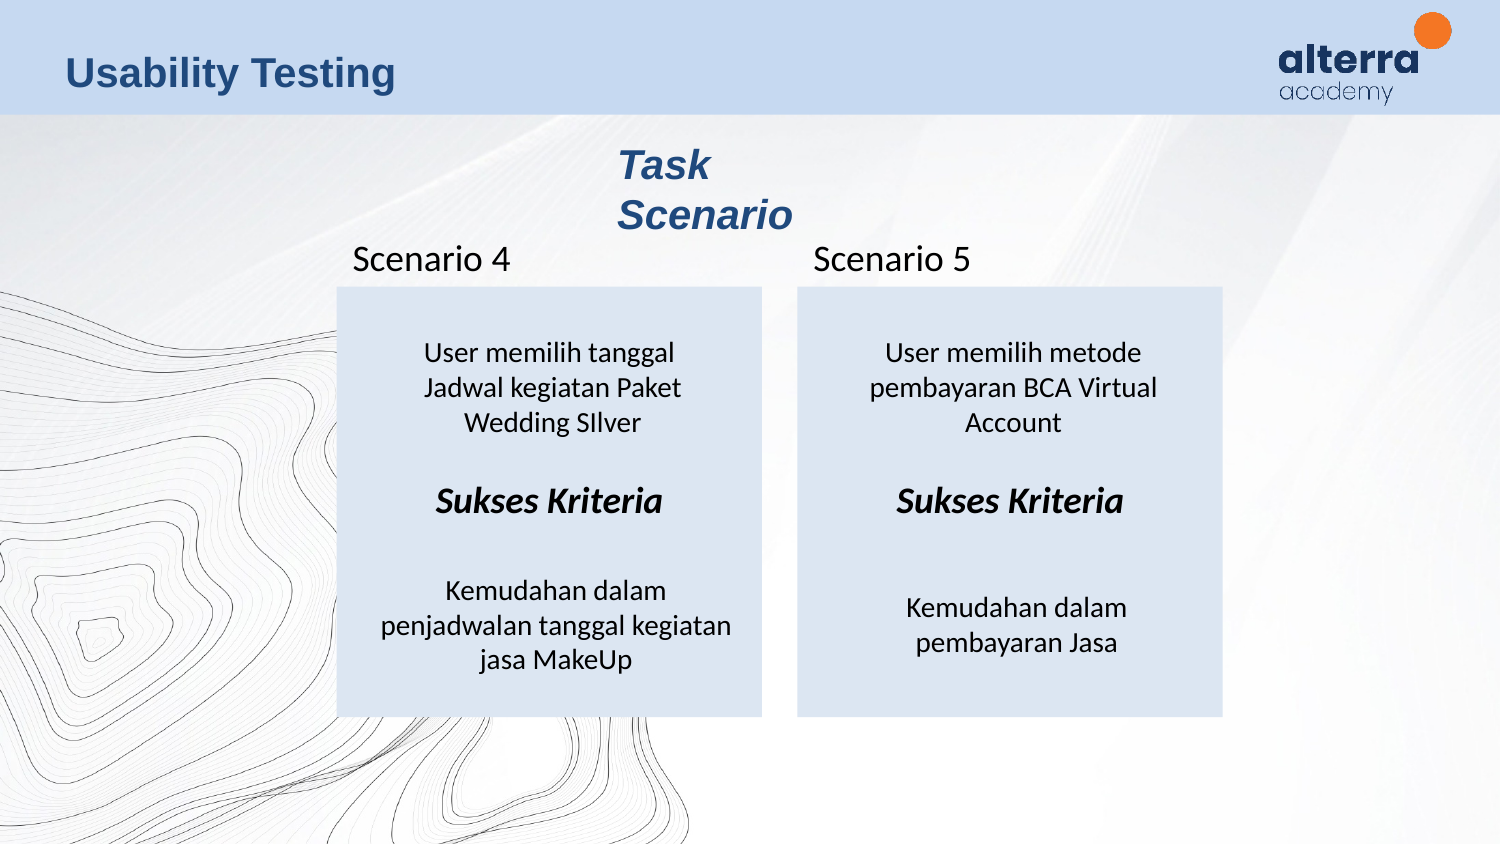

Usability Testing
Task Scenario
Scenario 4
Scenario 5

User memilih tanggal
Jadwal kegiatan Paket Wedding SIlver
User memilih metode pembayaran BCA Virtual Account
Sukses Kriteria
Sukses Kriteria
Kemudahan dalam penjadwalan tanggal kegiatan jasa MakeUp
Kemudahan dalam pembayaran Jasa